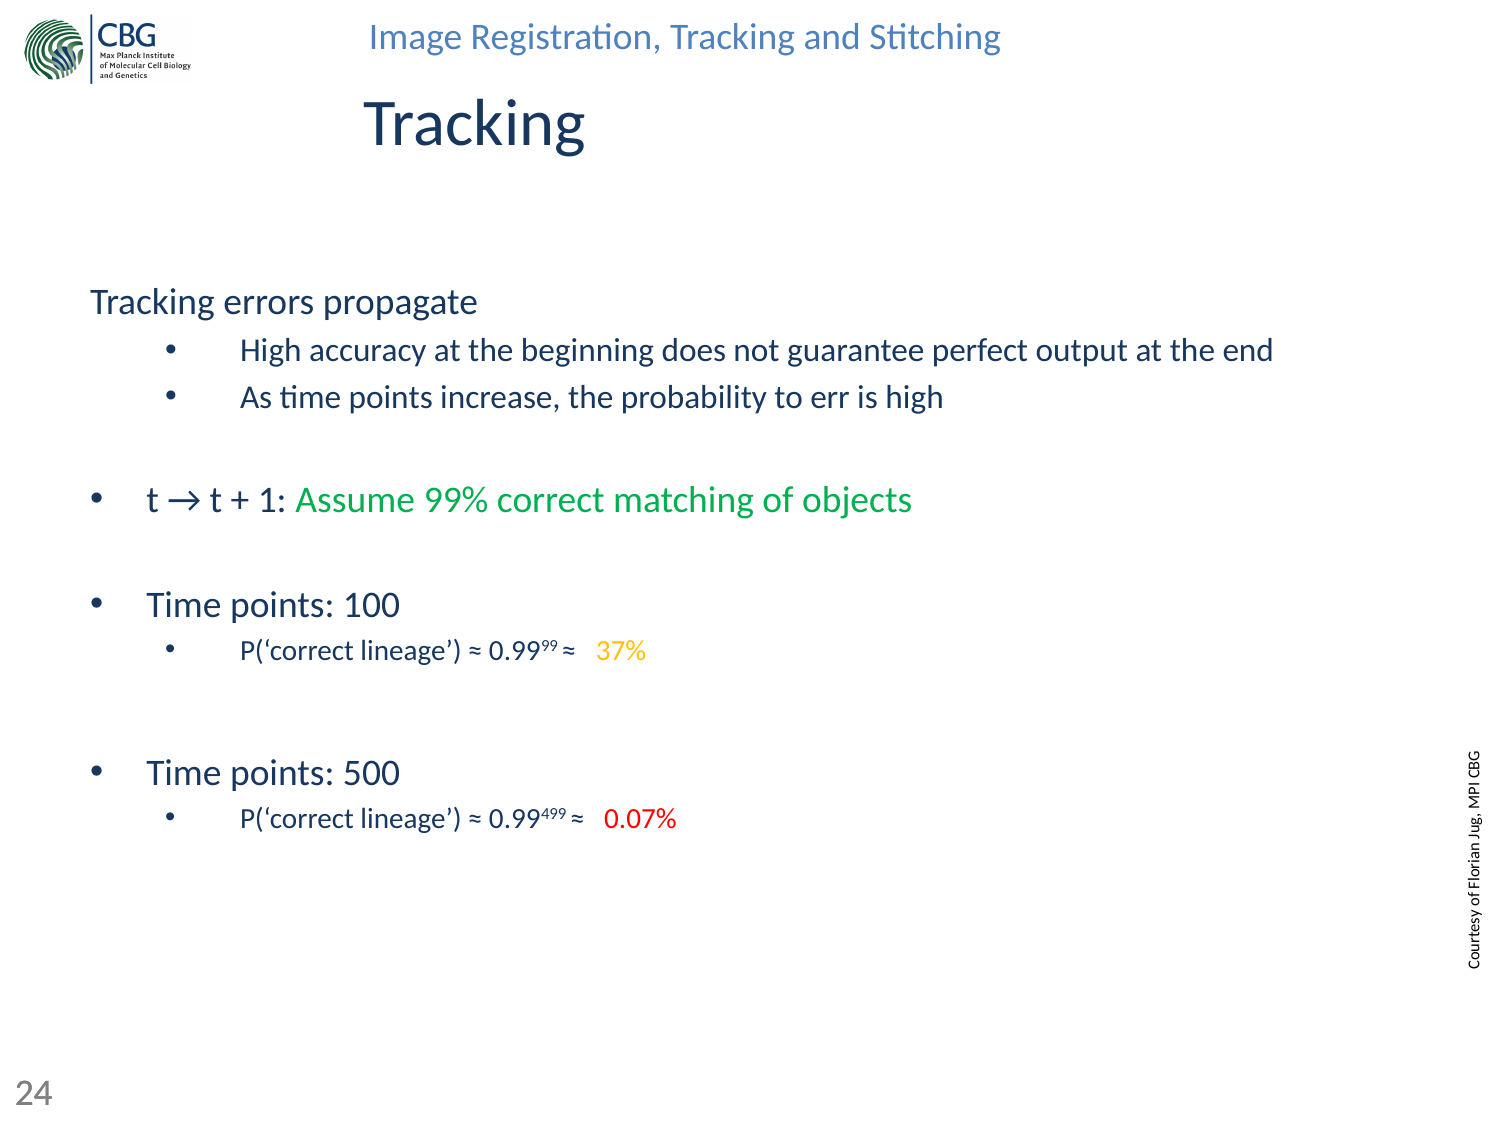

# Tracking
Tracking errors propagate
High accuracy at the beginning does not guarantee perfect output at the end
As time points increase, the probability to err is high

t → t + 1: Assume 99% correct matching of objects

Time points: 100
P(‘correct lineage’) ≈ 0.9999 ≈   37%

Time points: 500
P(‘correct lineage’) ≈ 0.99499 ≈   0.07%

Courtesy of Florian Jug, MPI CBG